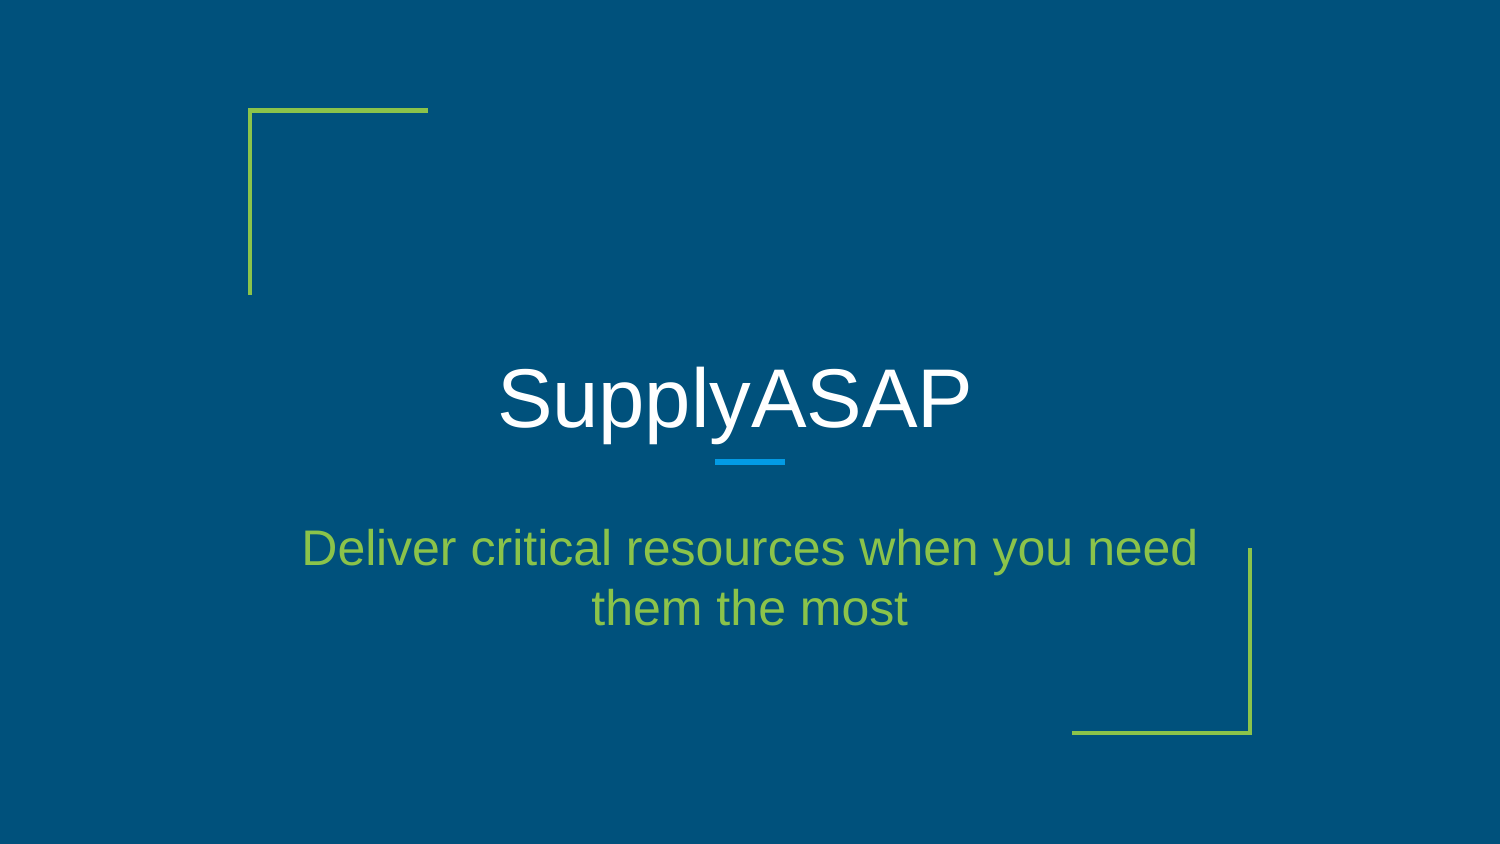

# SupplyASAP
Deliver critical resources when you need them the most